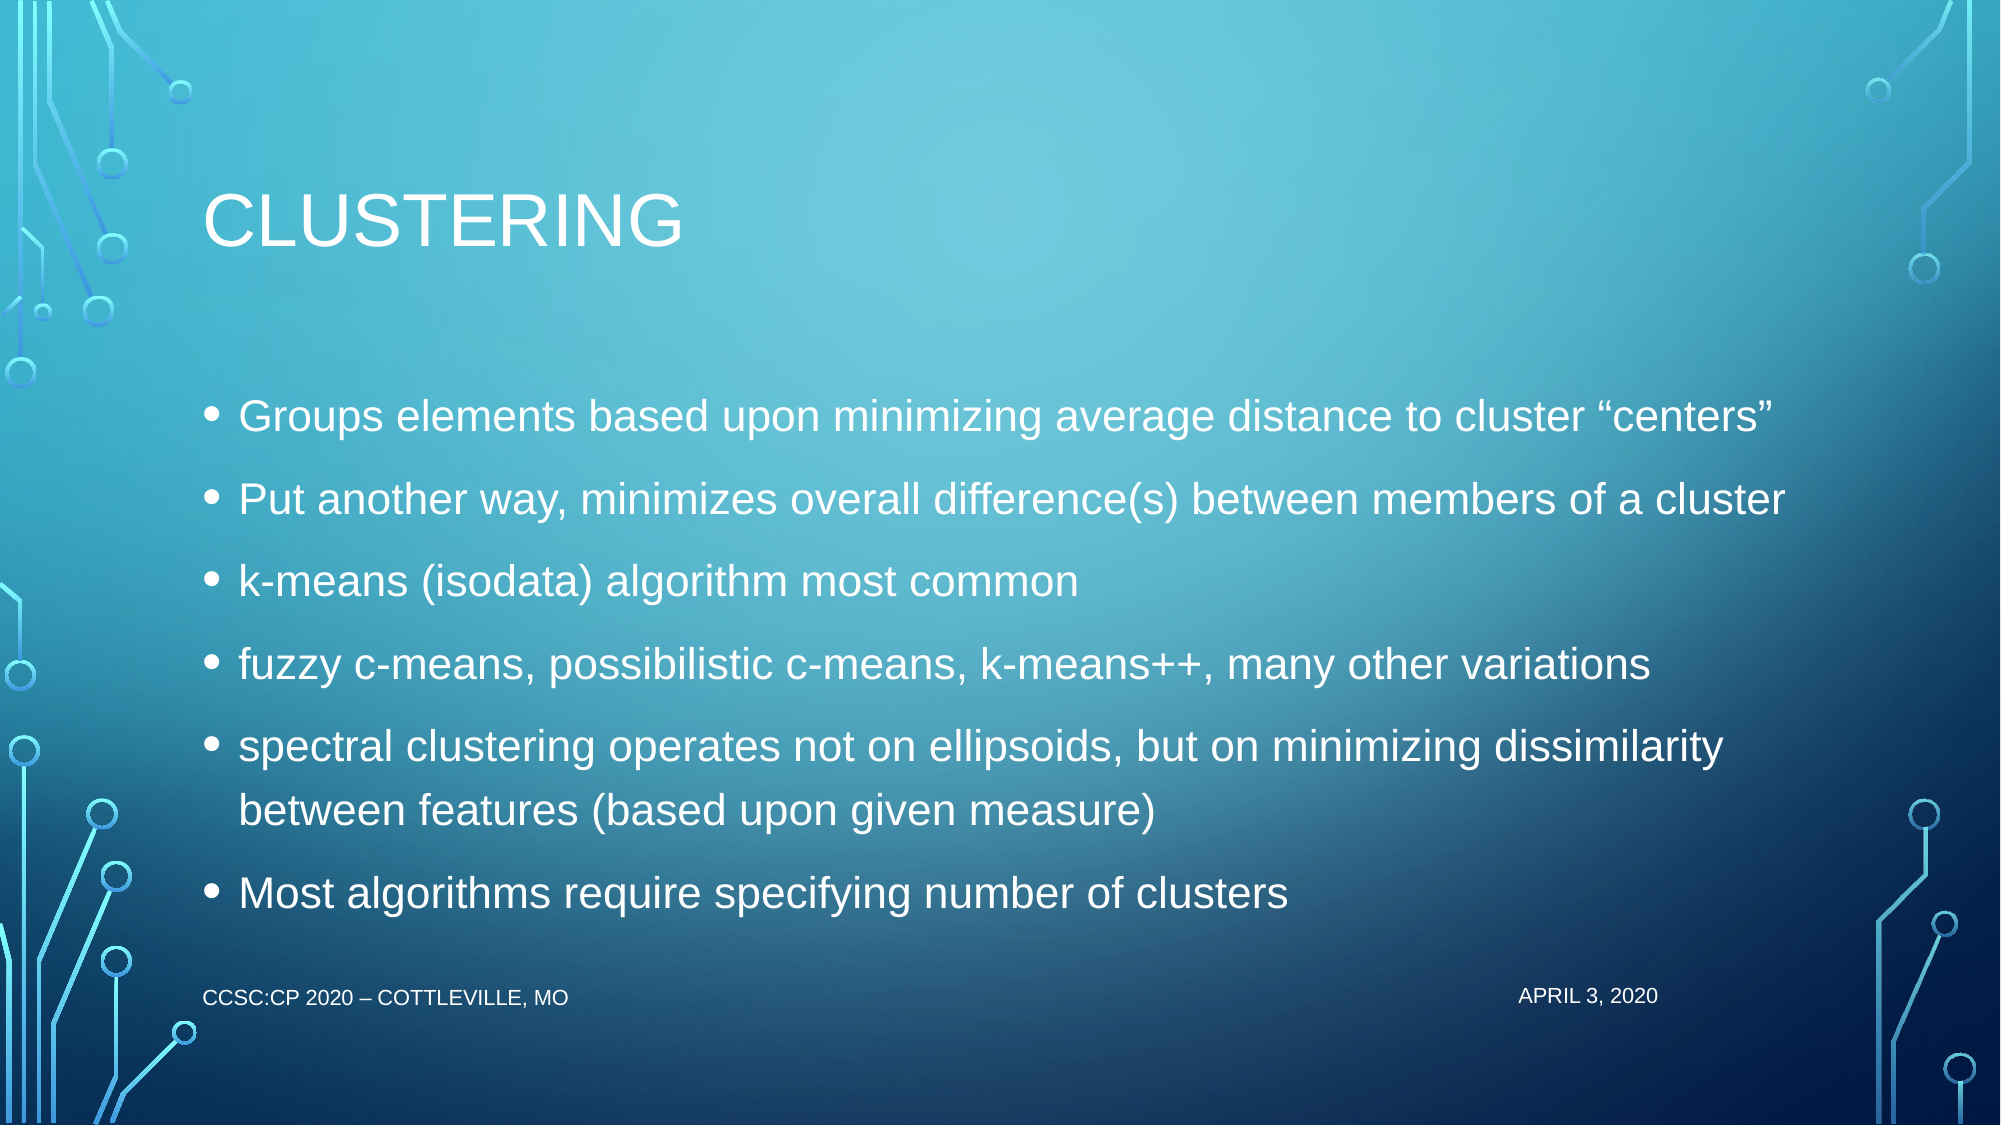

# Clustering
Groups elements based upon minimizing average distance to cluster “centers”
Put another way, minimizes overall difference(s) between members of a cluster
k-means (isodata) algorithm most common
fuzzy c-means, possibilistic c-means, k-means++, many other variations
spectral clustering operates not on ellipsoids, but on minimizing dissimilarity between features (based upon given measure)
Most algorithms require specifying number of clusters
CCSC:CP 2020 – Cottleville, MO
APRIL 3, 2020